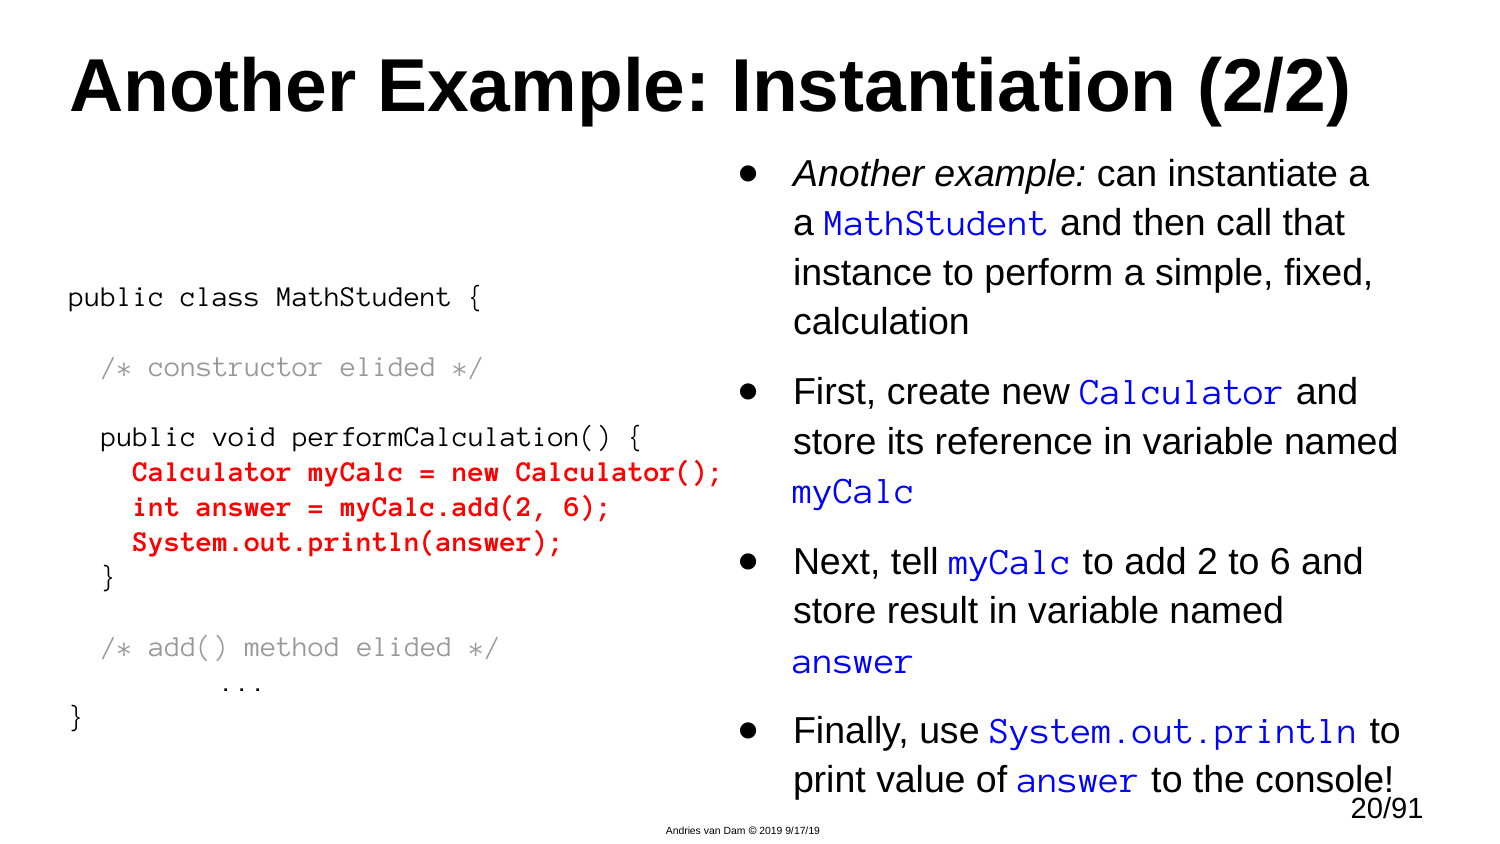

# Another Example: Instantiation (2/2)
Another example: can instantiate a  a MathStudent and then call that instance to perform a simple, fixed, calculation
First, create new Calculator and store its reference in variable named myCalc
Next, tell myCalc to add 2 to 6 and store result in variable named answer
Finally, use System.out.println to print value of answer to the console!
public class MathStudent {

  /* constructor elided */

  public void performCalculation() {
    Calculator myCalc = new Calculator();
    int answer = myCalc.add(2, 6);
    System.out.println(answer);
  }

  /* add() method elided */
	...
}